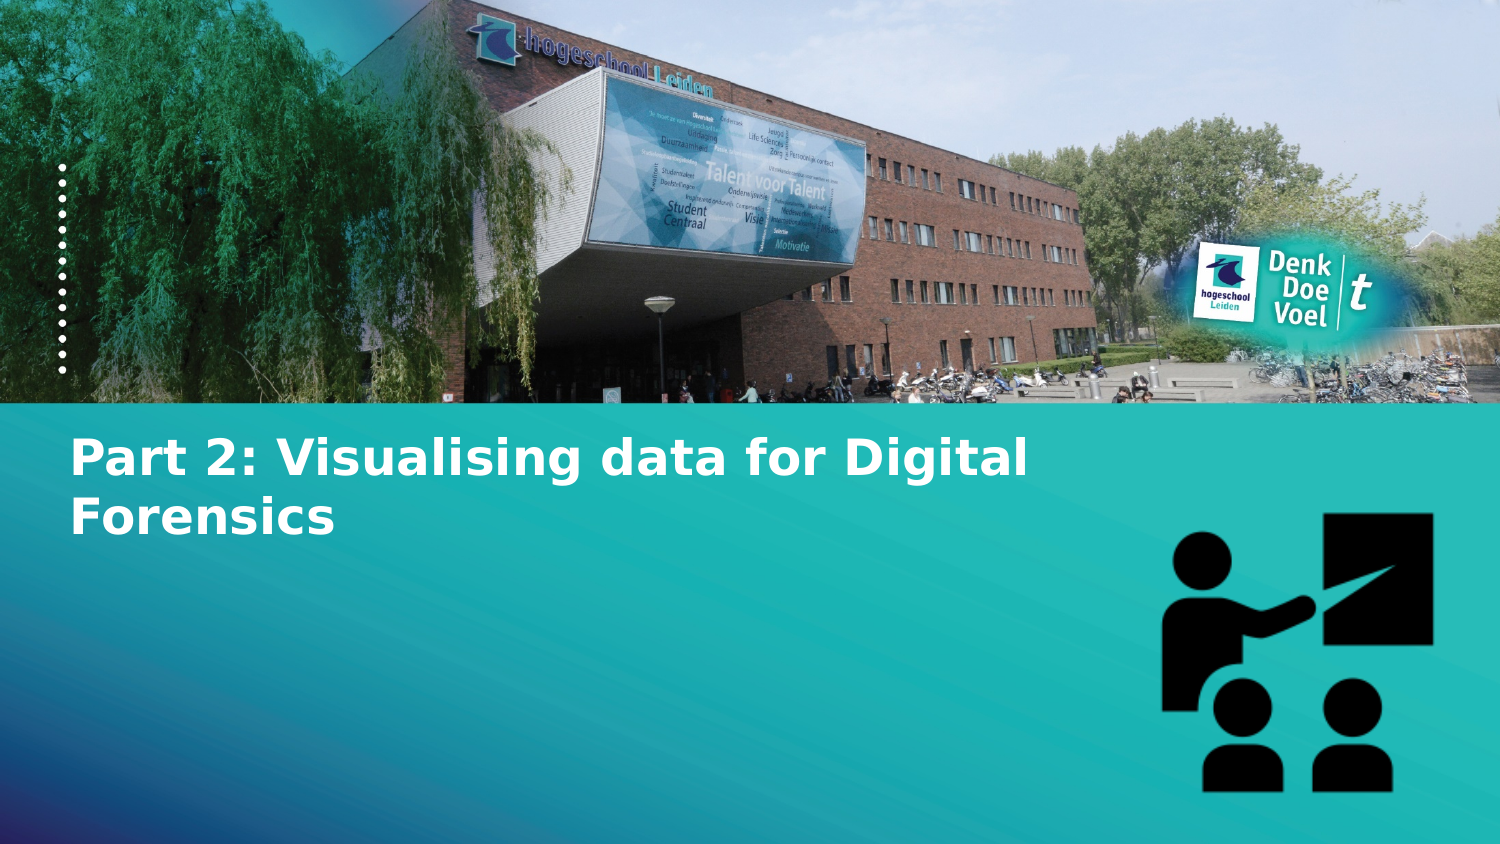

Part 2: Visualising data for Digital Forensics